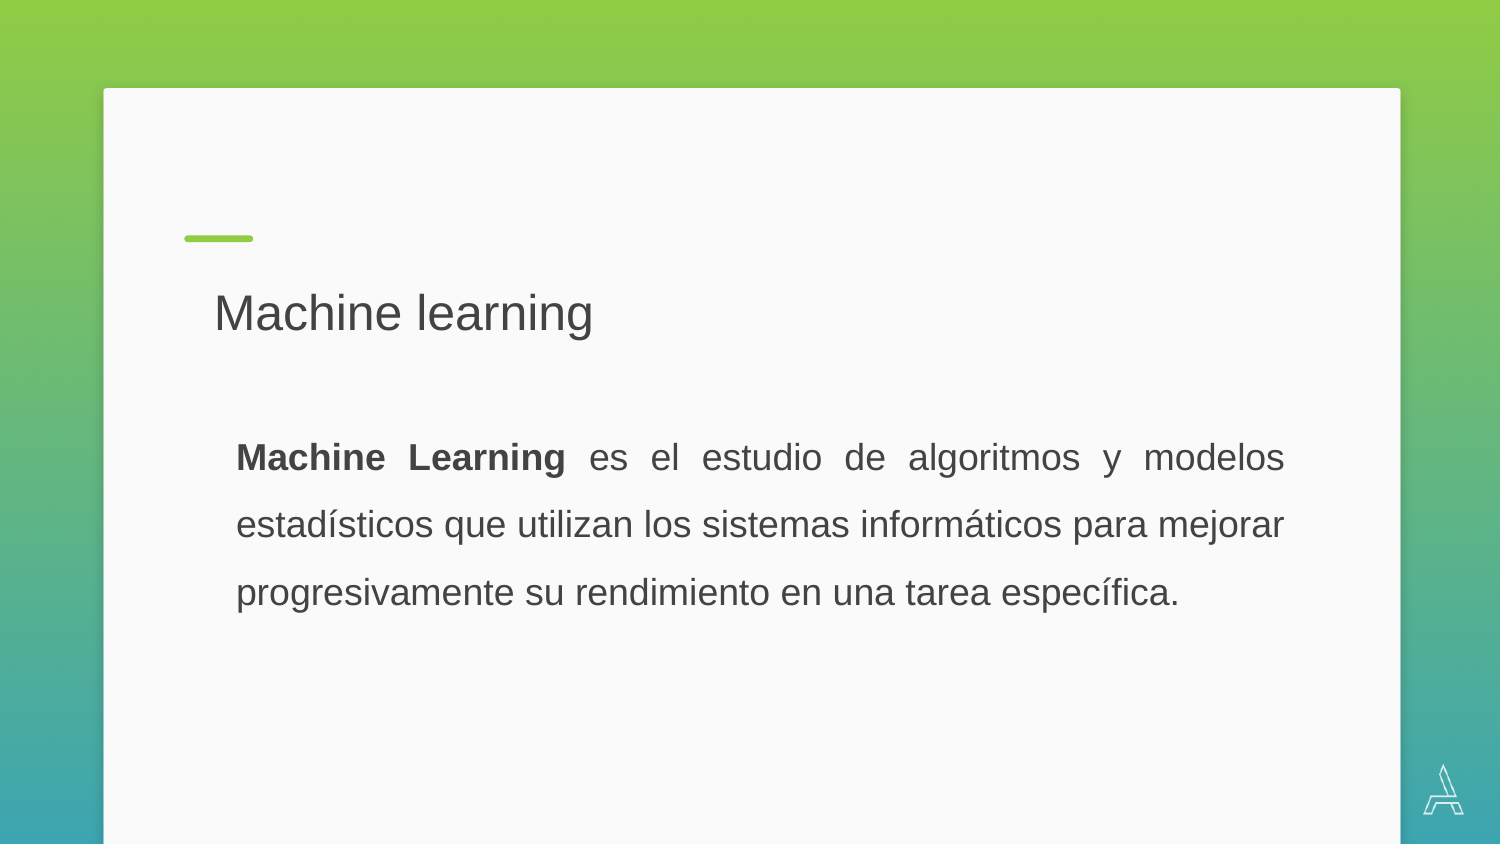

Machine learning

Machine Learning es el estudio de algoritmos y modelos estadísticos que utilizan los sistemas informáticos para mejorar progresivamente su rendimiento en una tarea específica.